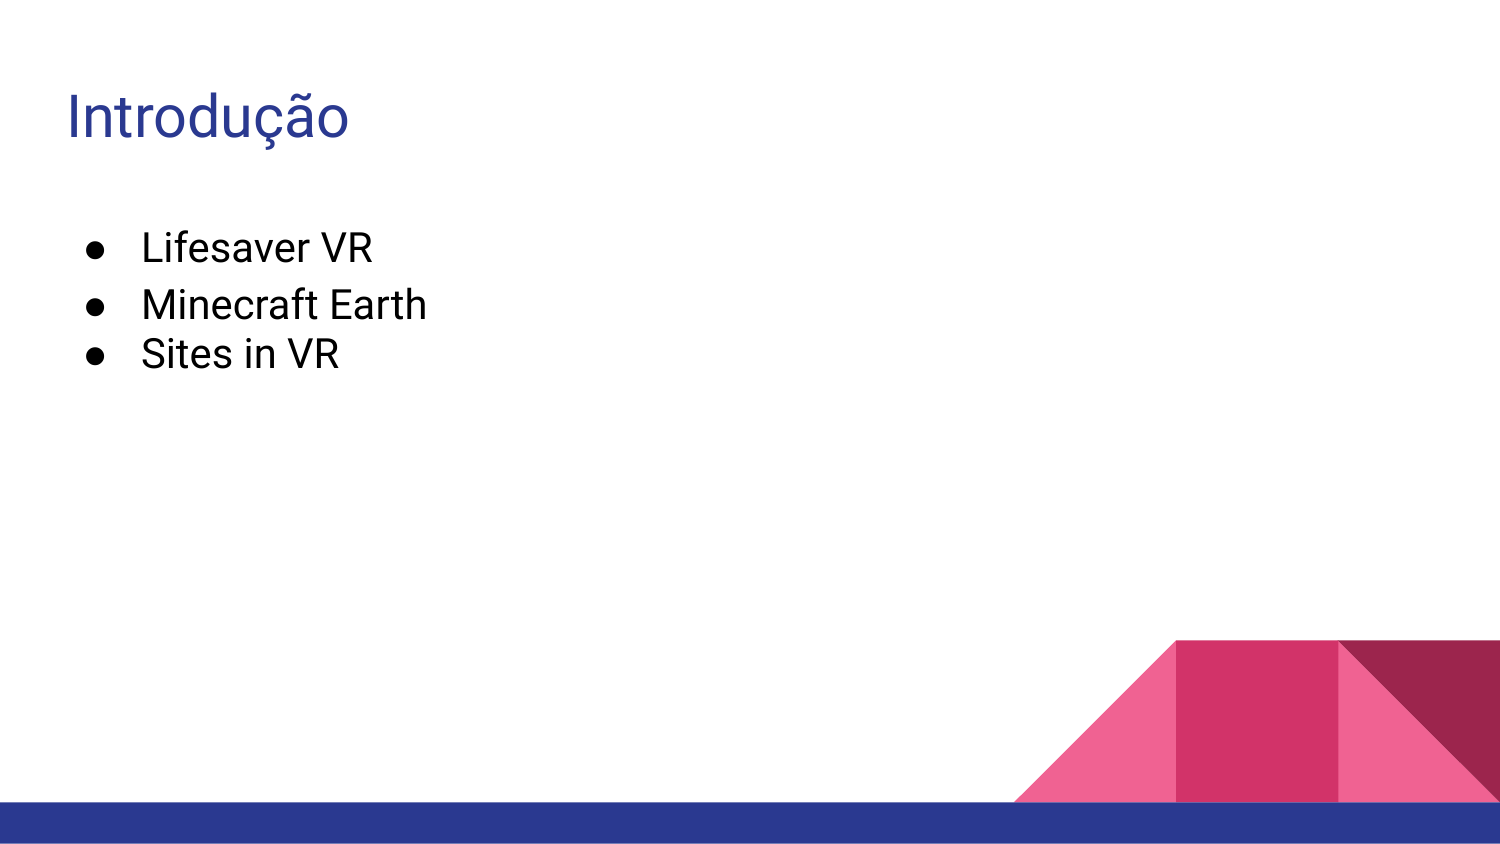

# Introdução
Lifesaver VR
Minecraft Earth
Sites in VR